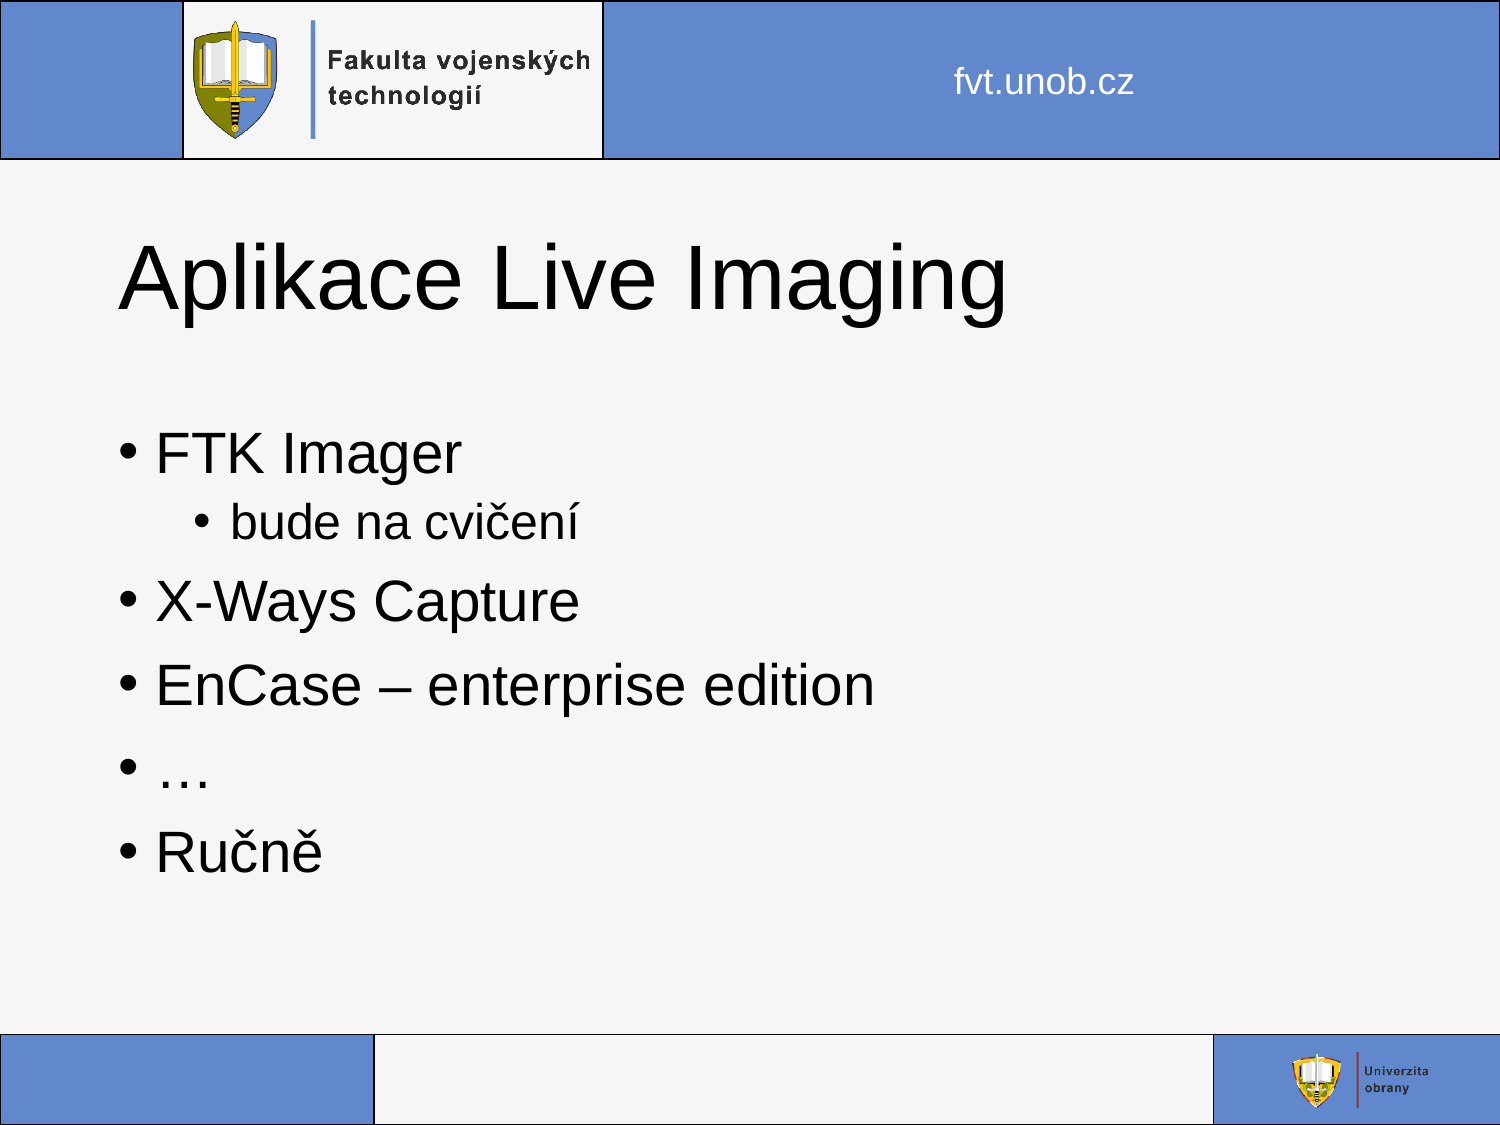

# Aplikace Live Imaging
FTK Imager
bude na cvičení
X-Ways Capture
EnCase – enterprise edition
…
Ručně